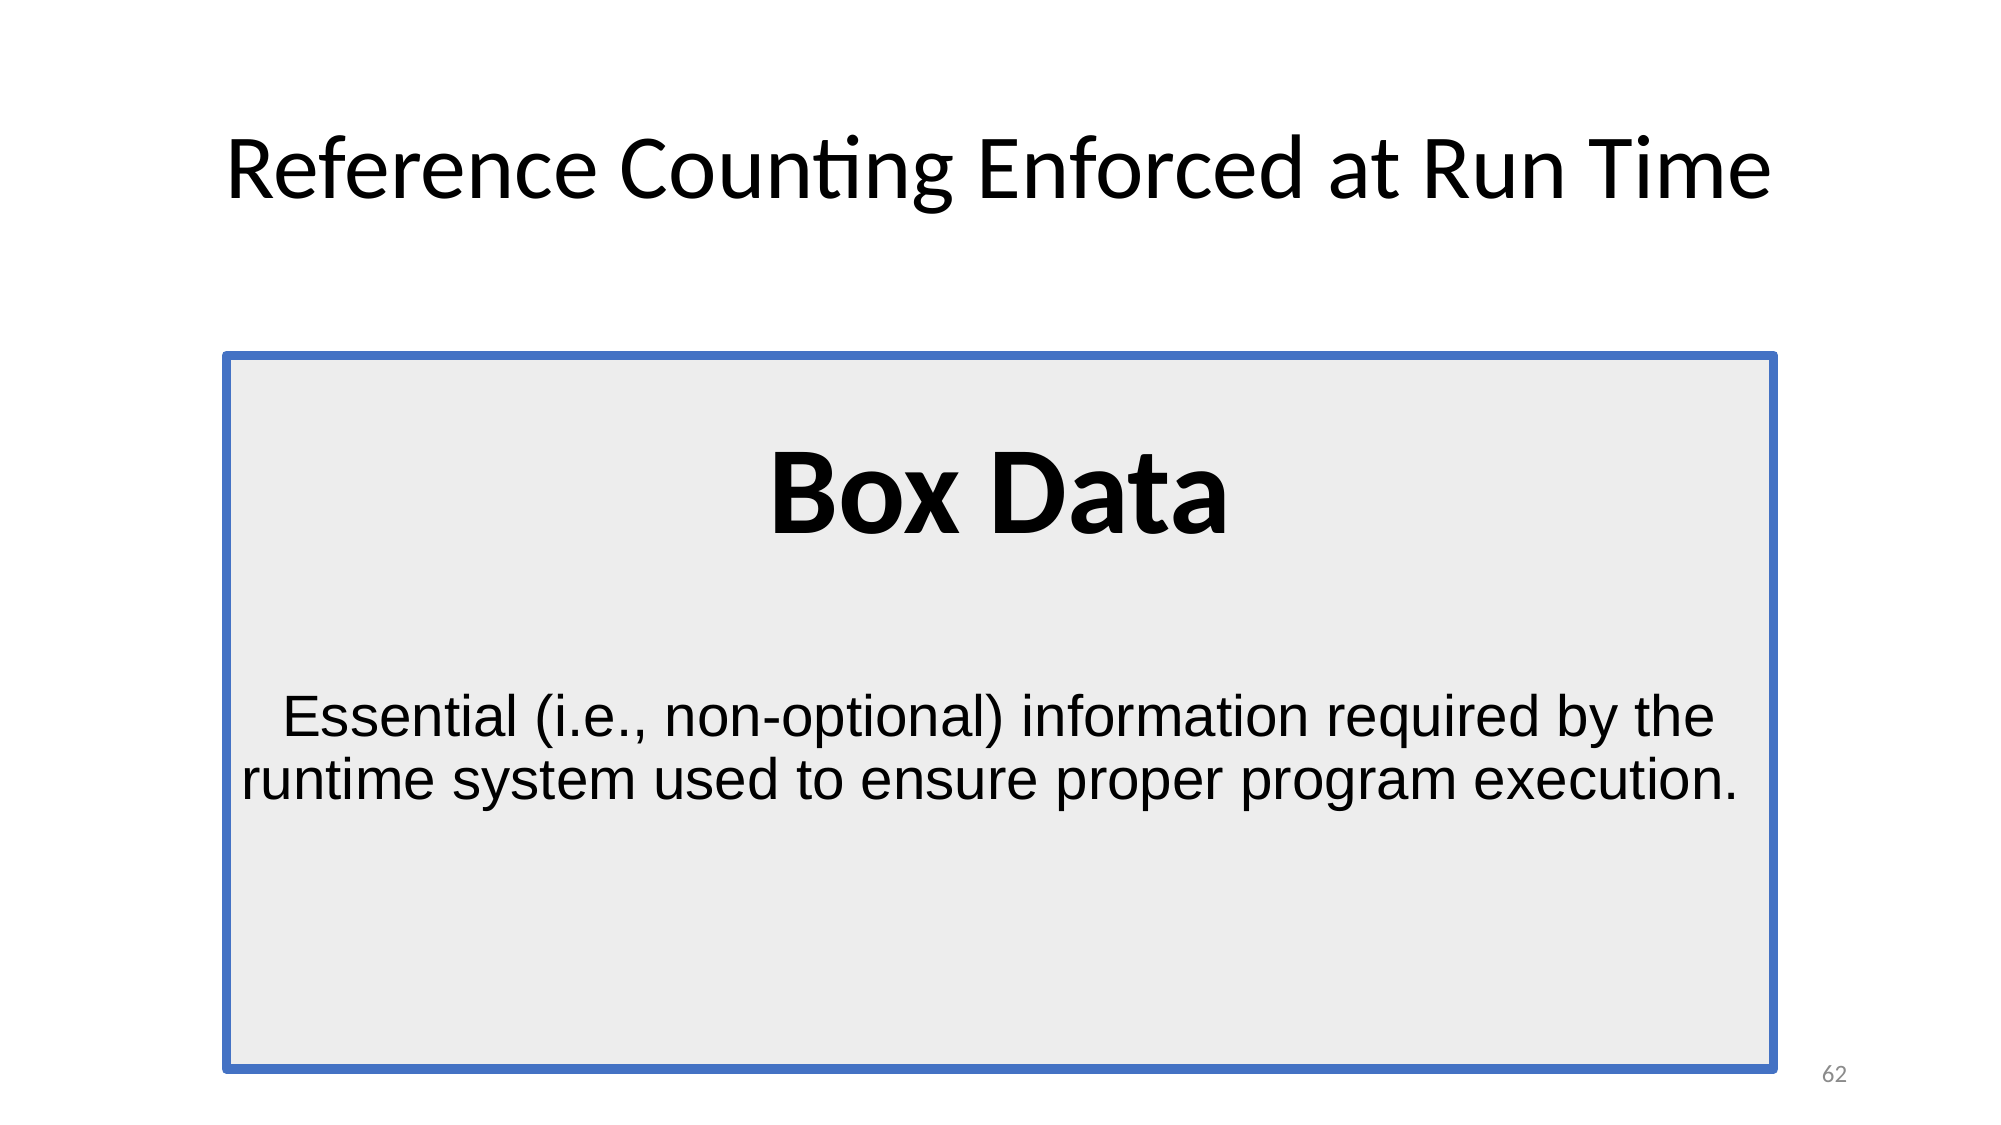

# Reference Counting Enforced at Run Time
Box Data
Essential (i.e., non-optional) information required by the runtime system used to ensure proper program execution.
62